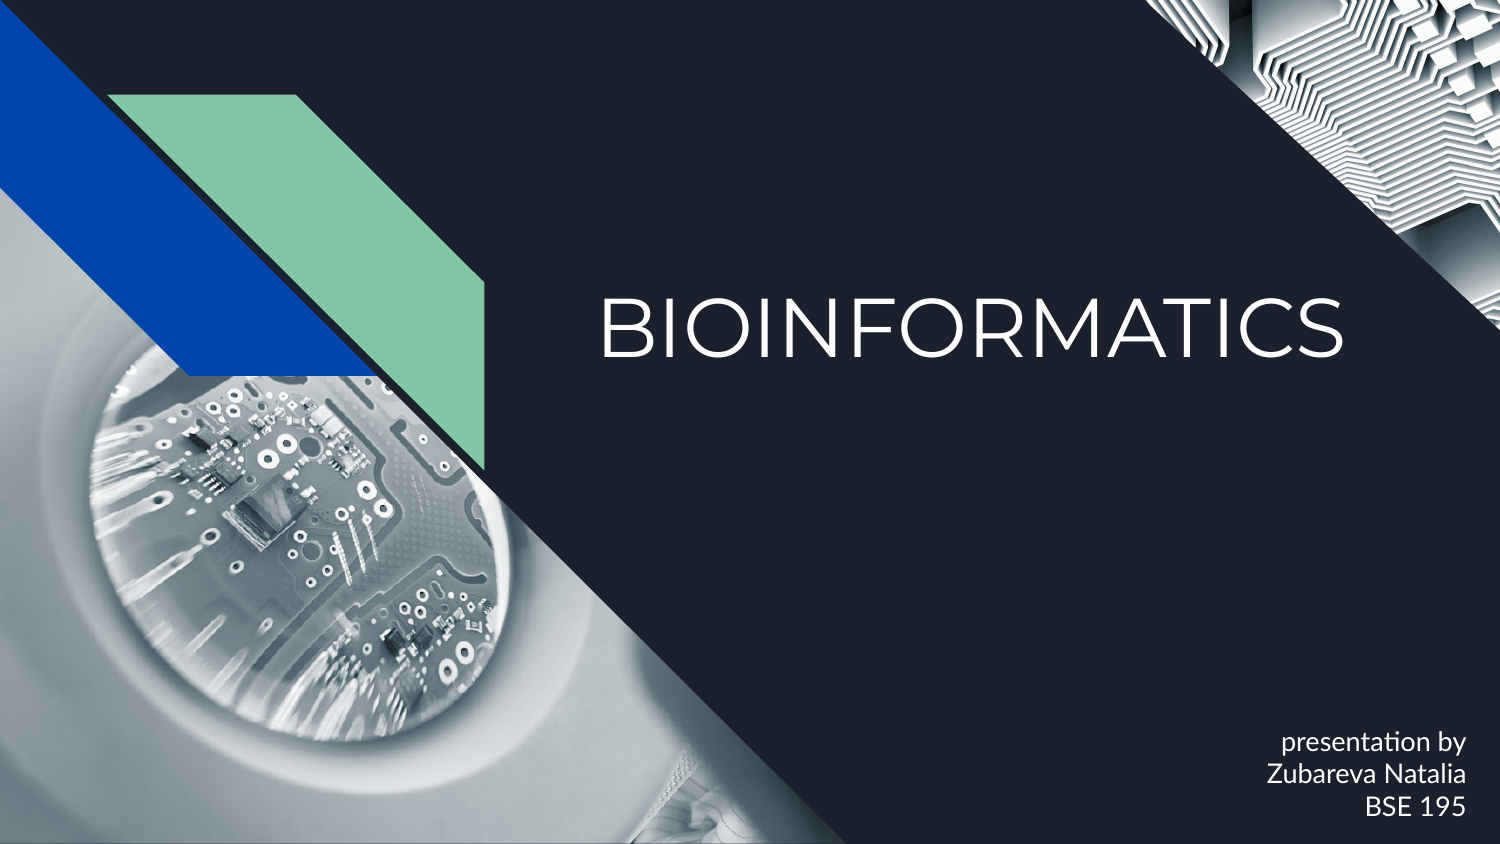

# BIOINFORMATICS
presentation by
Zubareva Natalia
BSE 195